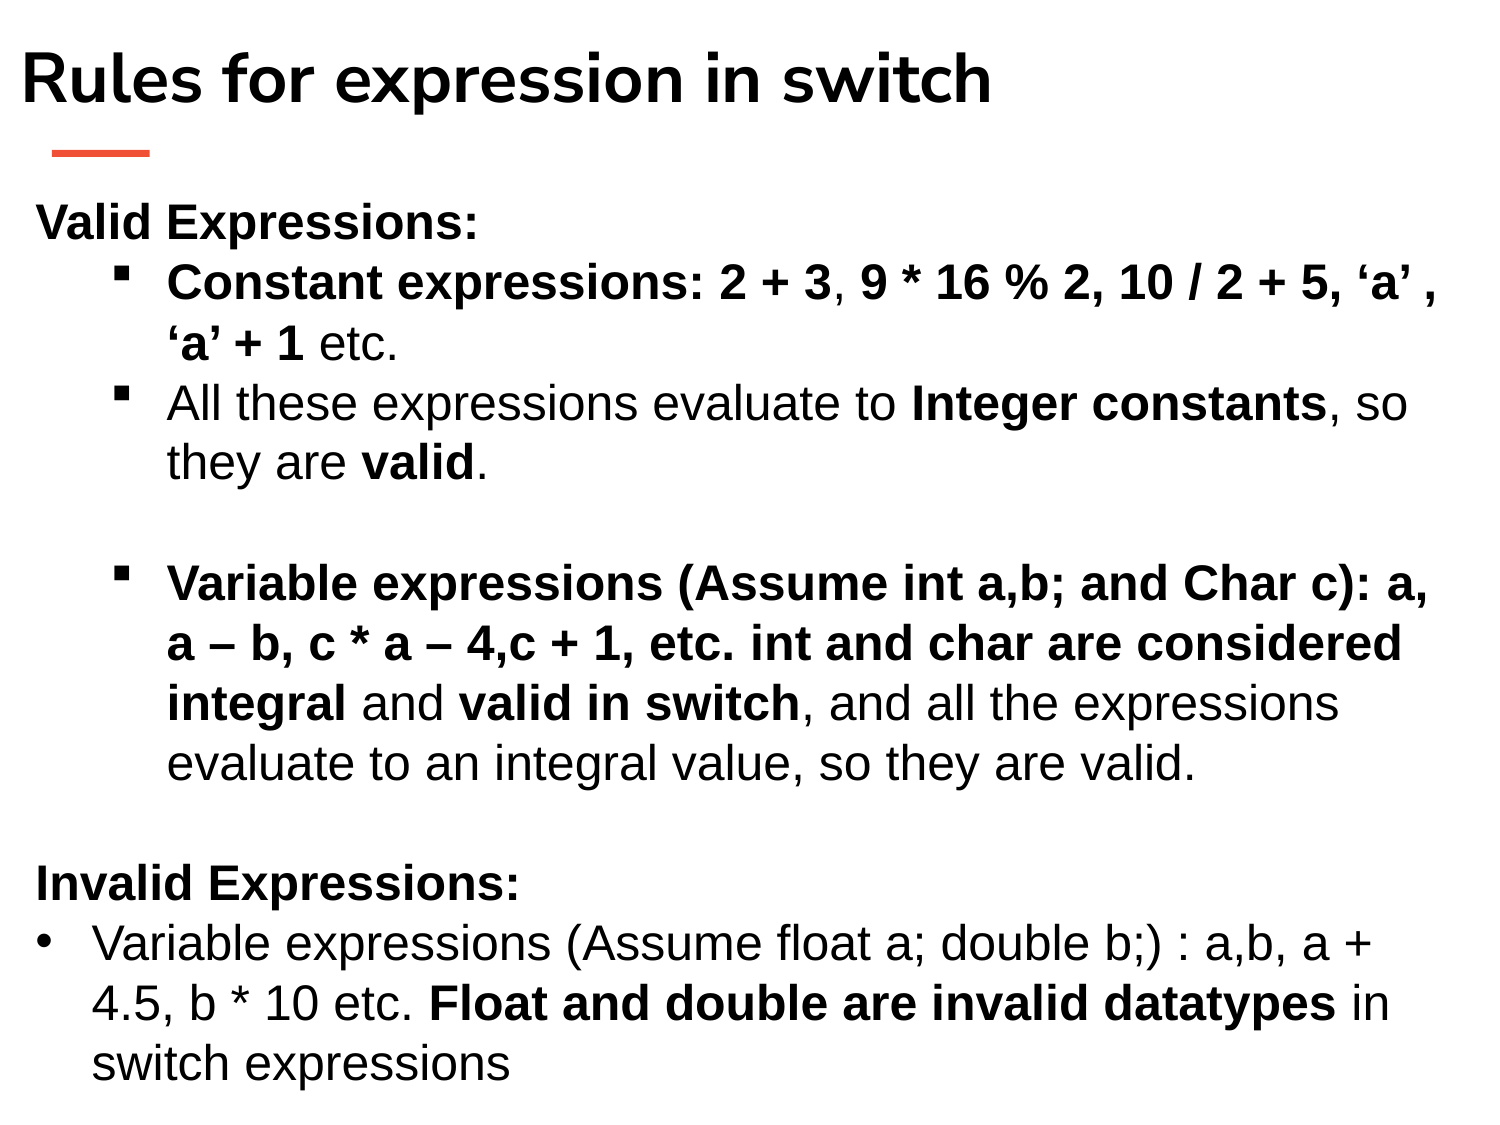

Rules for expression in switch

Valid Expressions:
Constant expressions: 2 + 3, 9 * 16 % 2, 10 / 2 + 5, ‘a’ , ‘a’ + 1 etc.
All these expressions evaluate to Integer constants, so they are valid.

Variable expressions (Assume int a,b; and Char c): a, a – b, c * a – 4,c + 1, etc. int and char are considered integral and valid in switch, and all the expressions evaluate to an integral value, so they are valid.

Invalid Expressions:
Variable expressions (Assume float a; double b;) : a,b, a + 4.5, b * 10 etc. Float and double are invalid datatypes in switch expressions